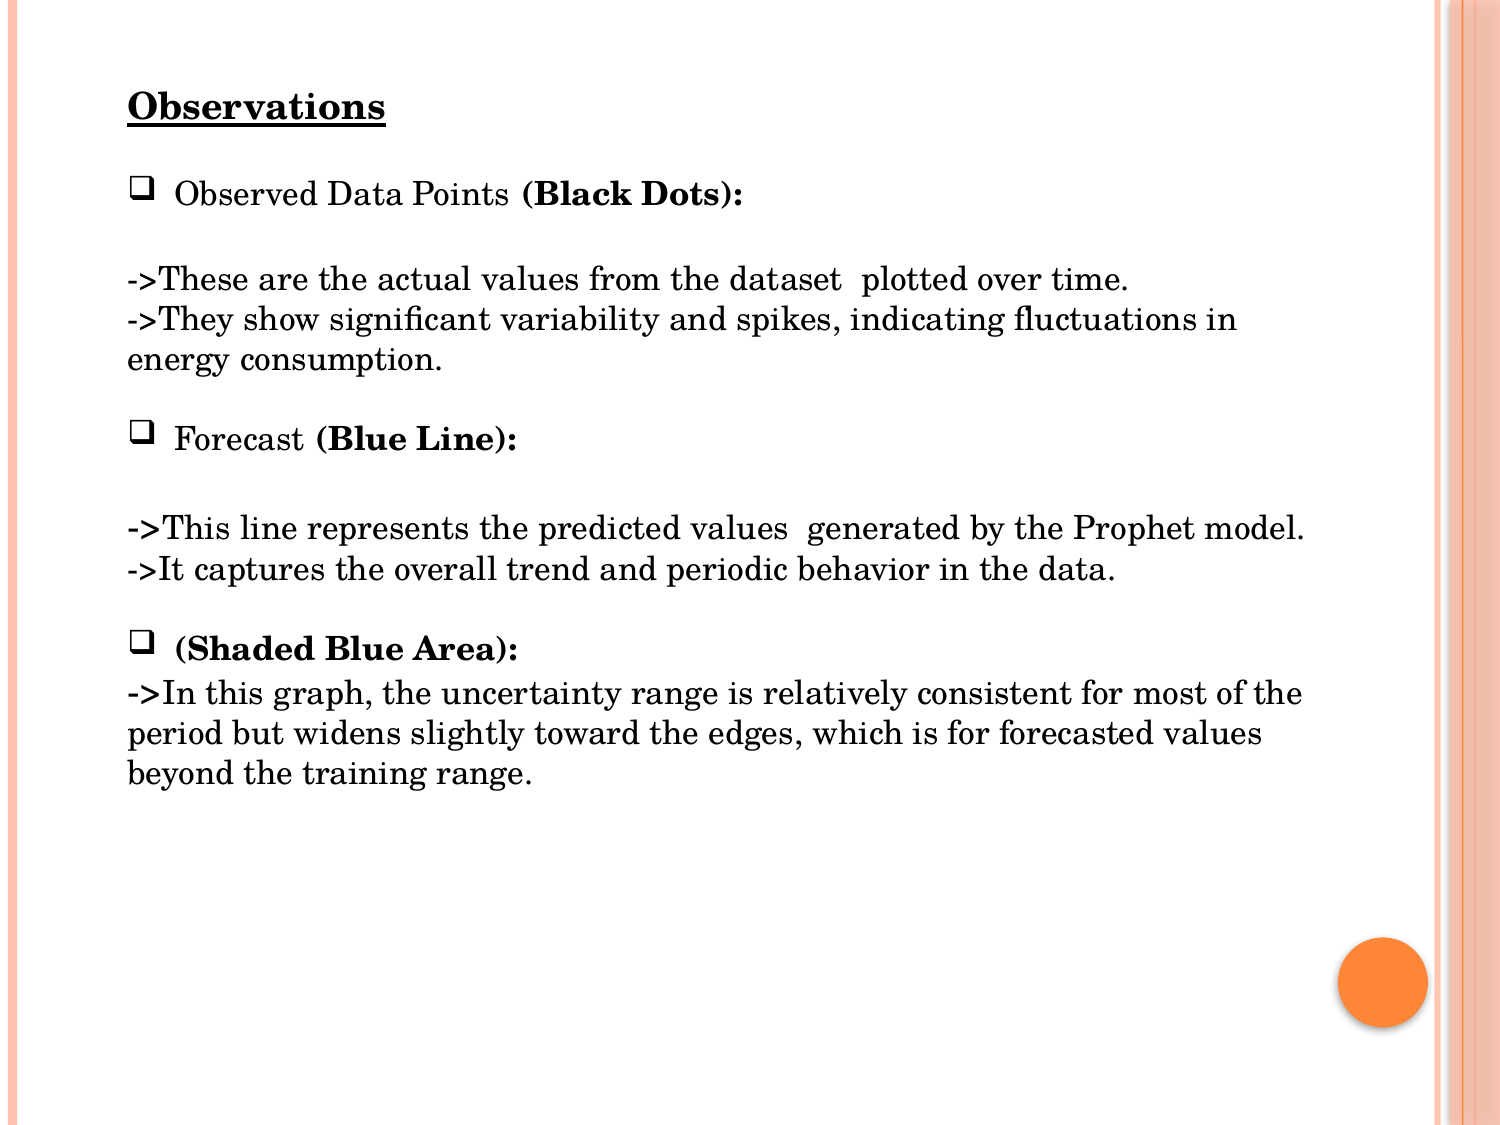

Observations

Observed Data Points (Black Dots):

->These are the actual values from the dataset  plotted over time.
->They show significant variability and spikes, indicating fluctuations in energy consumption.

Forecast (Blue Line):

->This line represents the predicted values  generated by the Prophet model.
->It captures the overall trend and periodic behavior in the data.

(Shaded Blue Area):
->In this graph, the uncertainty range is relatively consistent for most of the period but widens slightly toward the edges, which is for forecasted values beyond the training range.